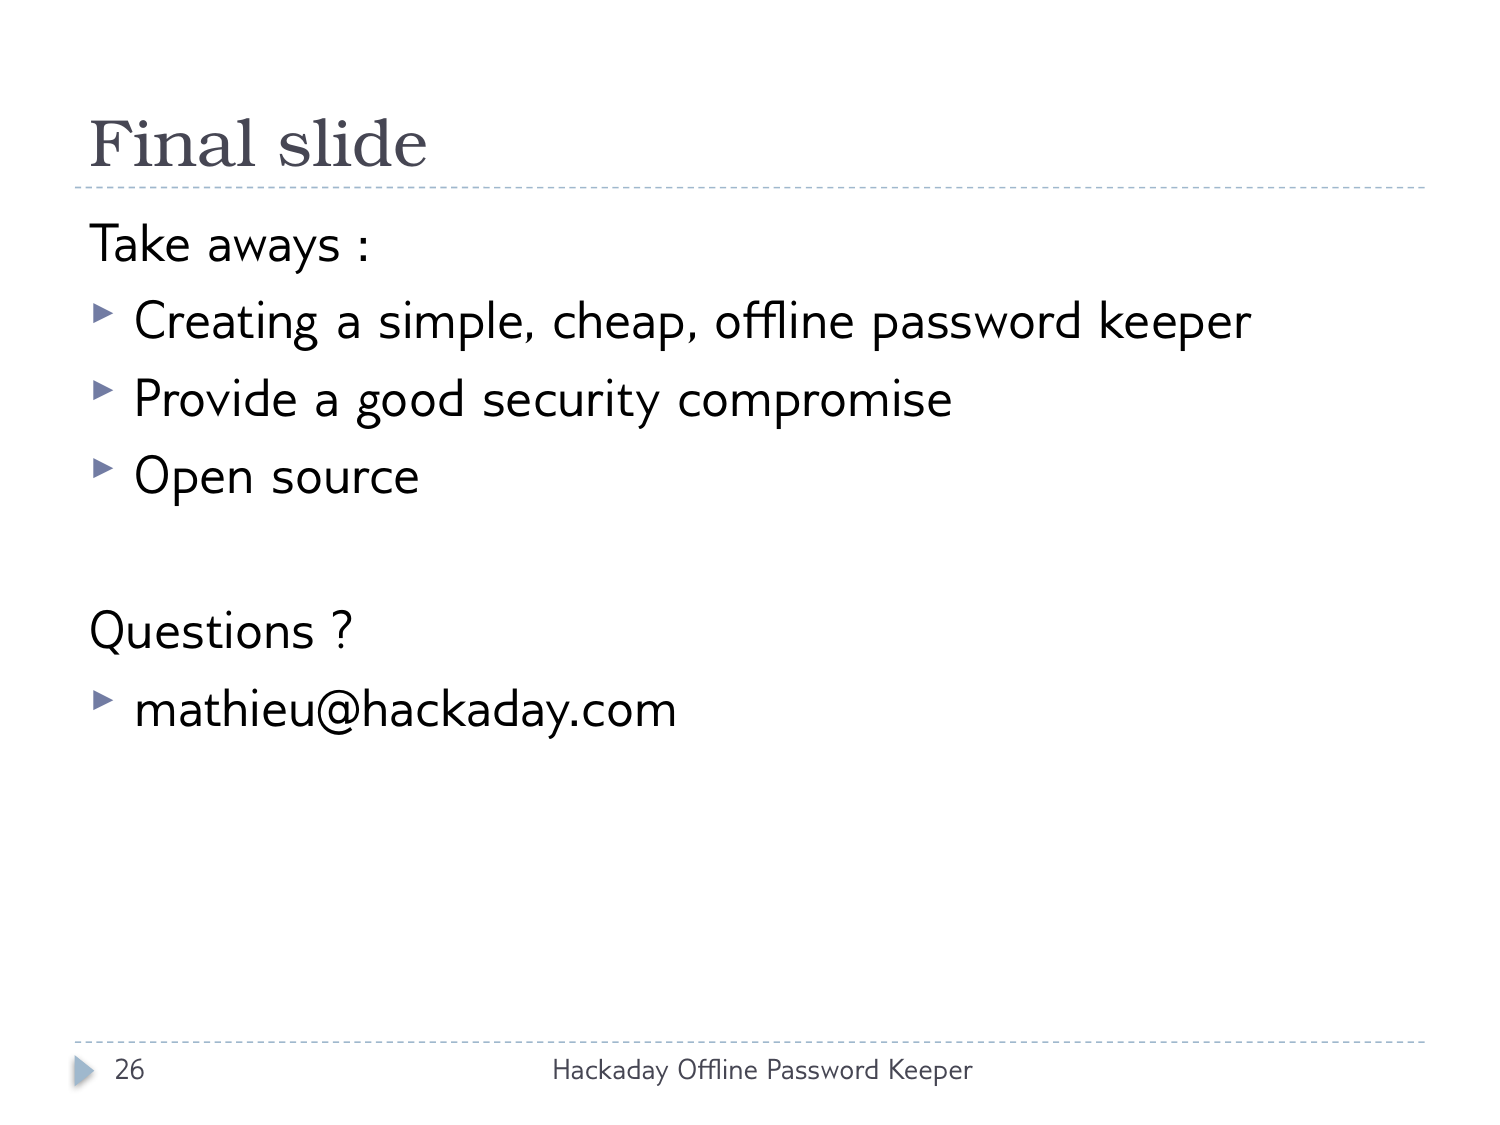

# Final slide
Take aways :
Creating a simple, cheap, offline password keeper
Provide a good security compromise
Open source

Questions ?
mathieu@hackaday.com

26
Hackaday Offline Password Keeper